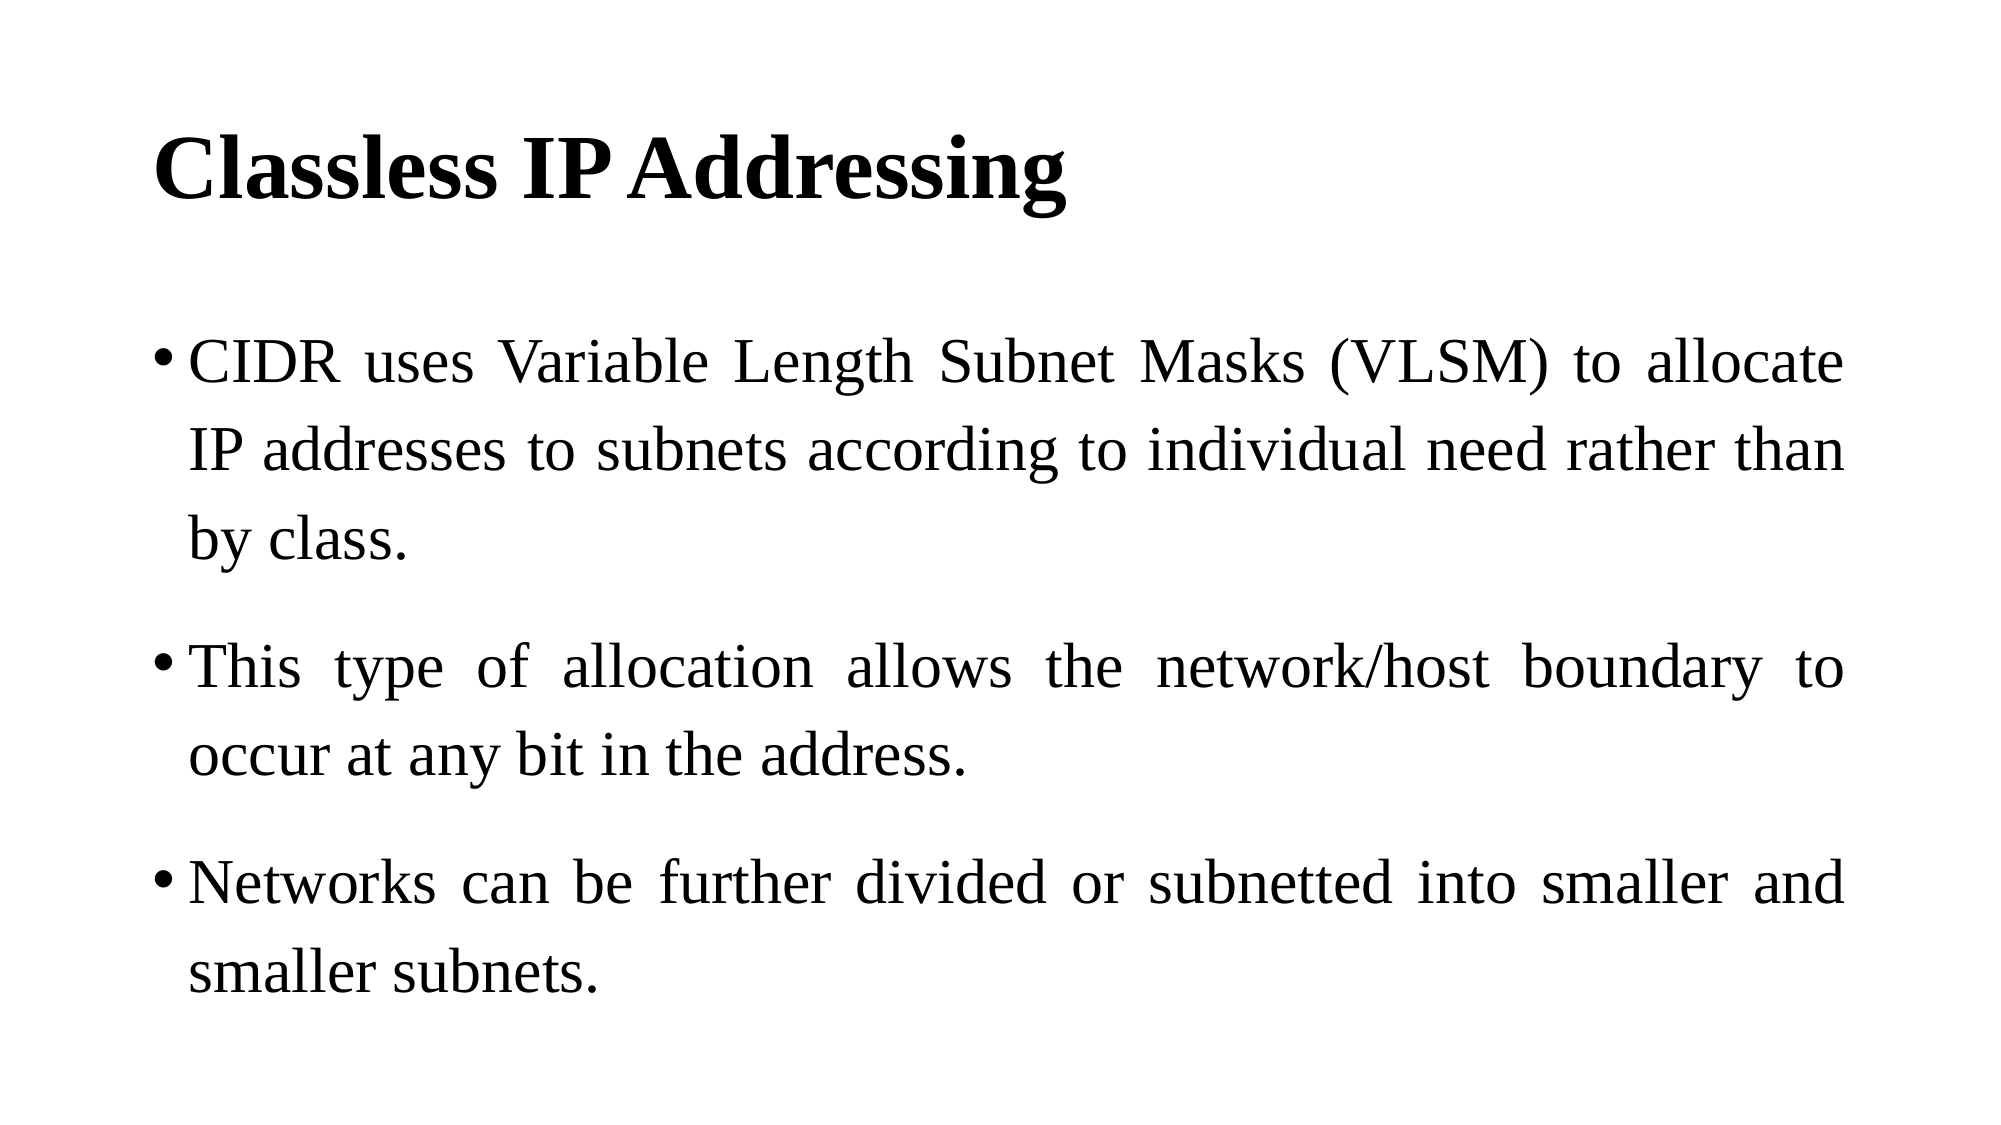

# Classless IP Addressing
CIDR uses Variable Length Subnet Masks (VLSM) to allocate IP addresses to subnets according to individual need rather than by class.
This type of allocation allows the network/host boundary to occur at any bit in the address.
Networks can be further divided or subnetted into smaller and smaller subnets.